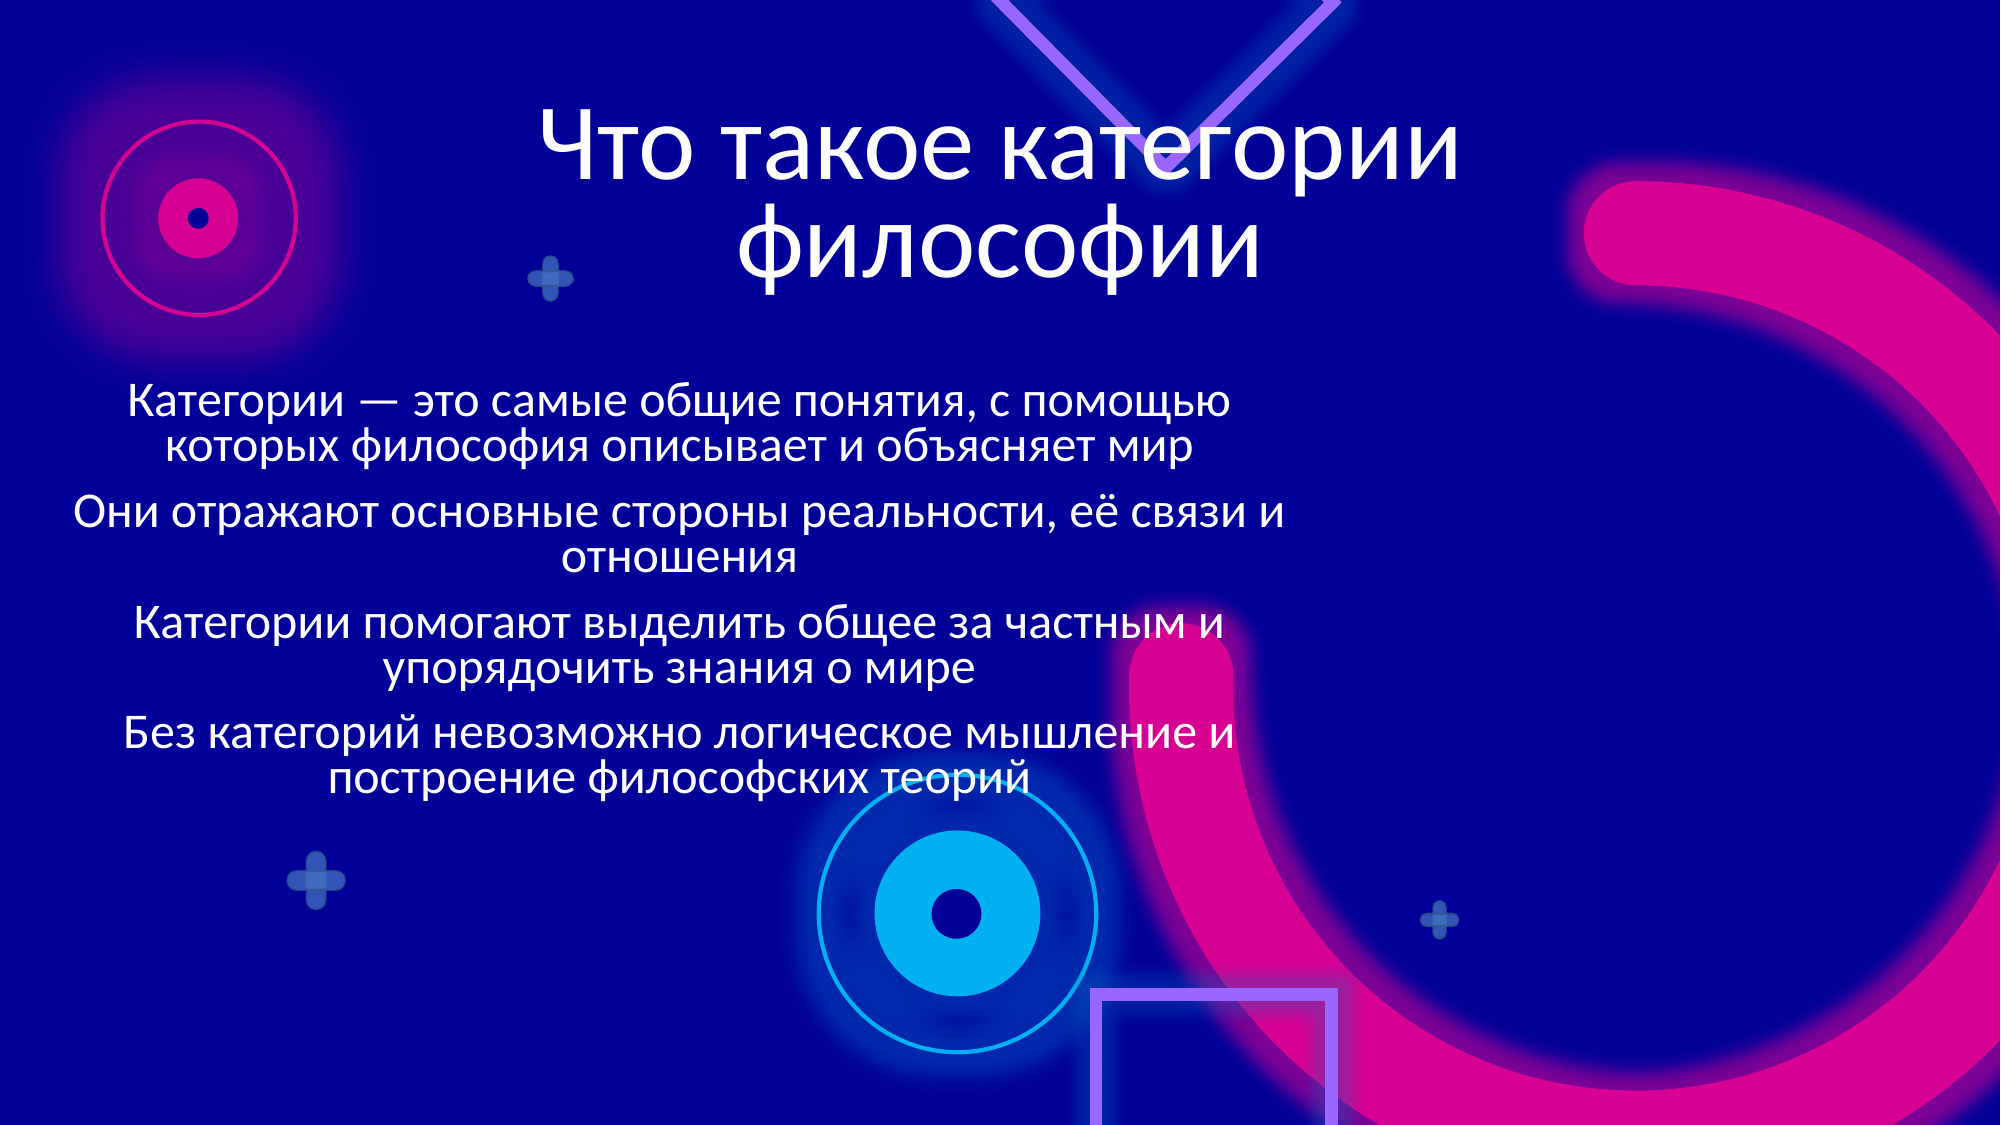

# Что такое категории философии

Категории — это самые общие понятия, с помощью которых философия описывает и объясняет мир
Они отражают основные стороны реальности, её связи и отношения
Категории помогают выделить общее за частным и упорядочить знания о мире
Без категорий невозможно логическое мышление и построение философских теорий